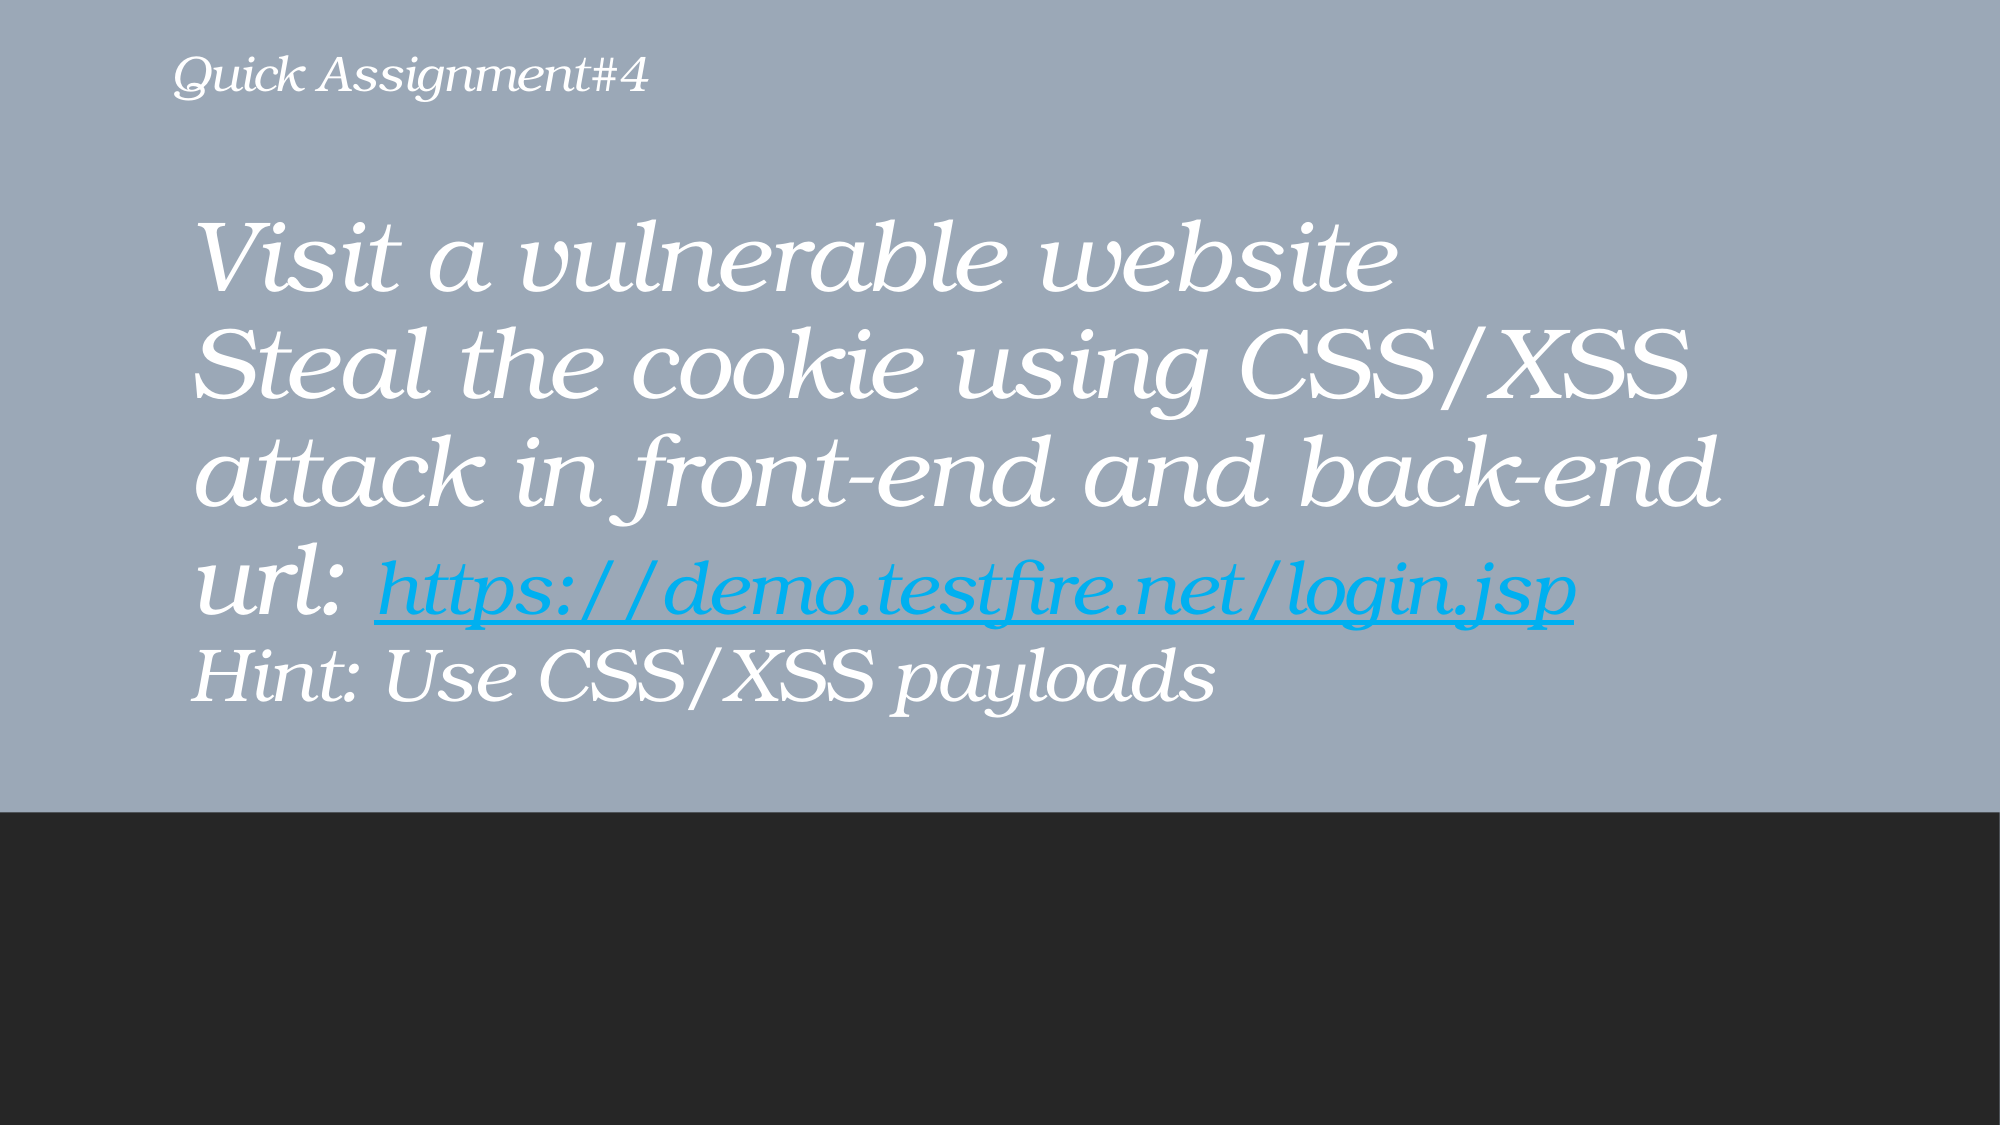

# Quick Assignment#4
Visit a vulnerable website
Steal the cookie using CSS/XSS attack in front-end and back-end url: https://demo.testfire.net/login.jsp
Hint: Use CSS/XSS payloads